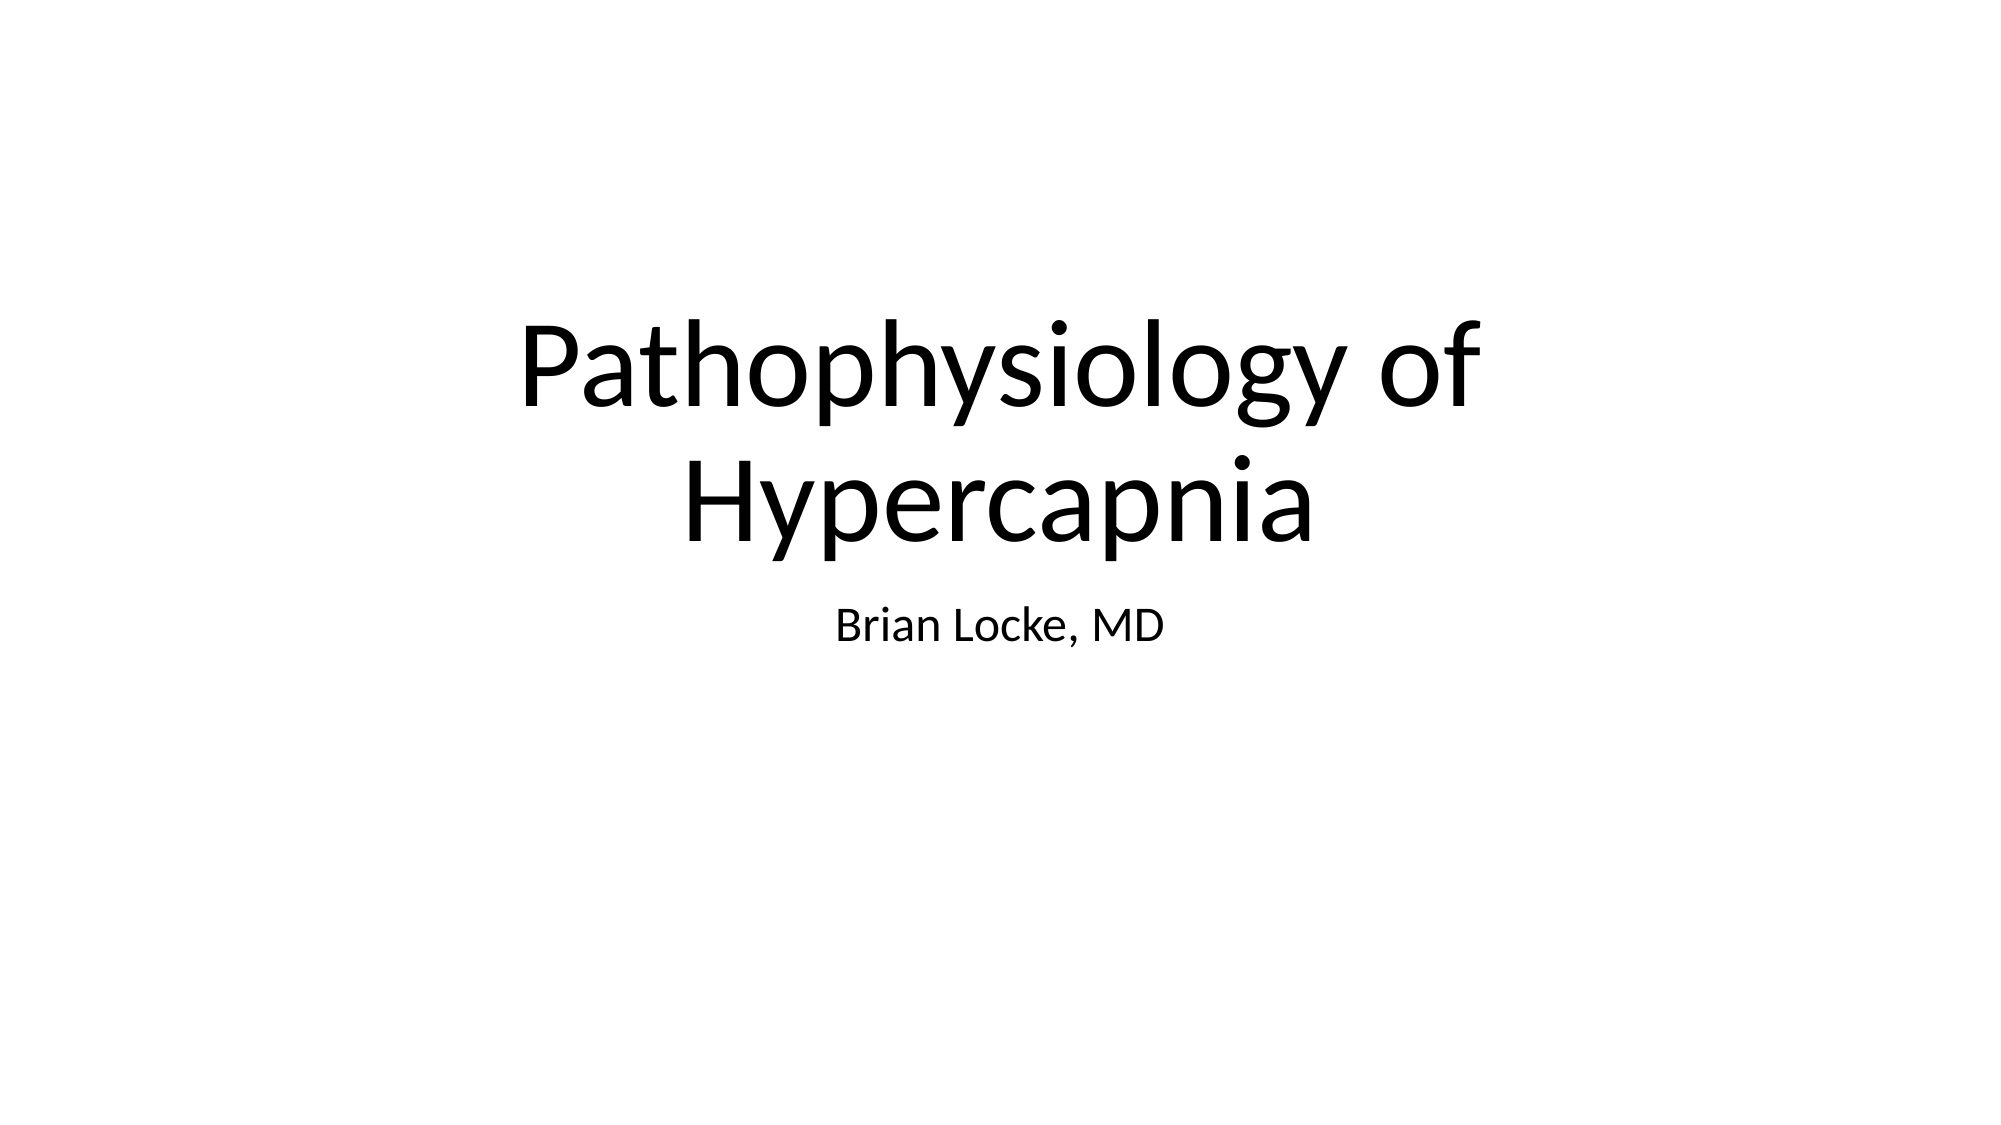

# Pathophysiology of Hypercapnia
Brian Locke, MD